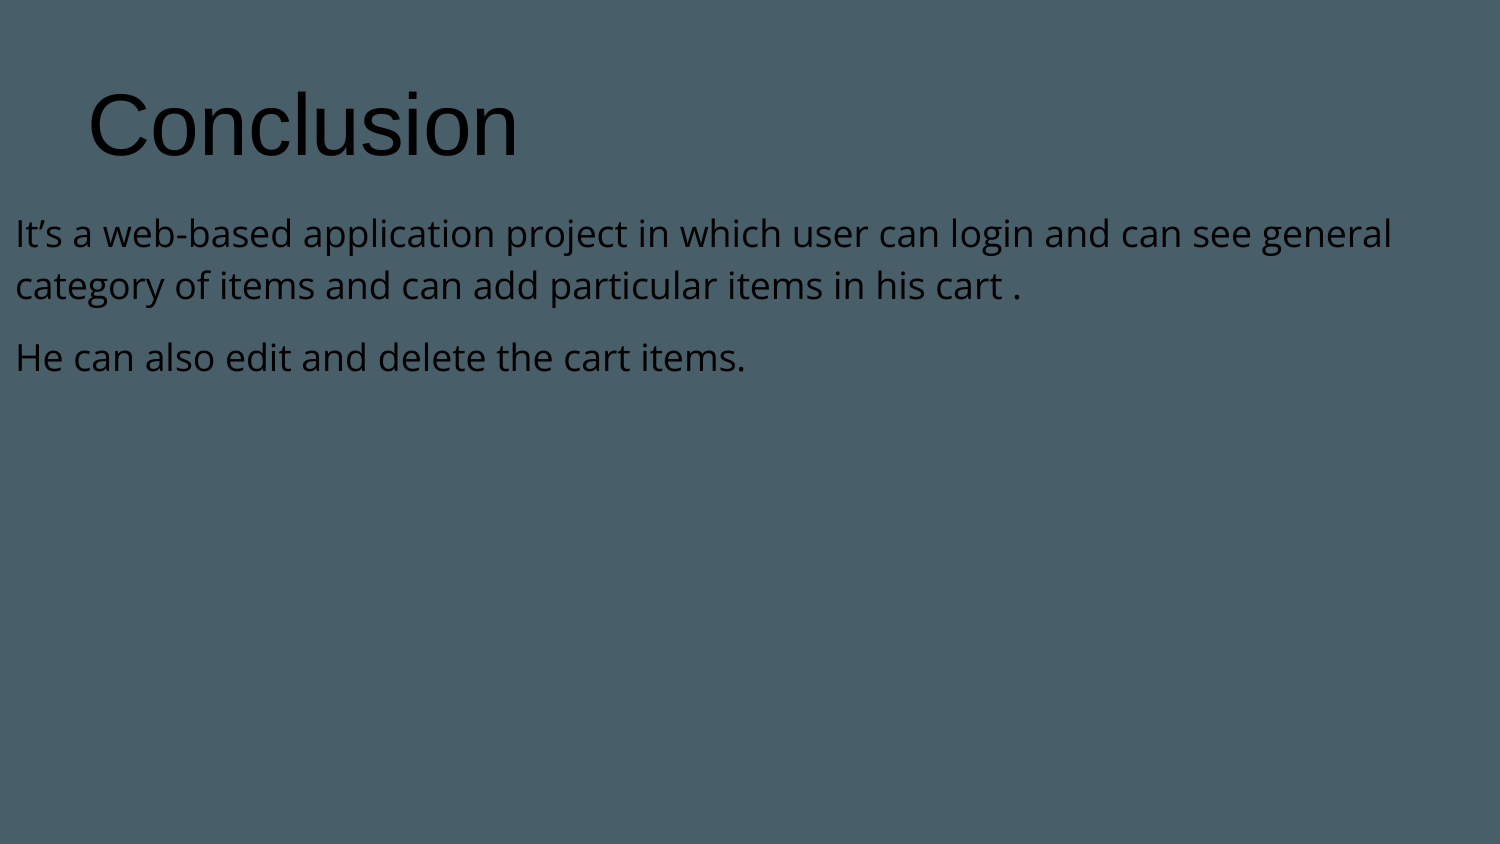

# Conclusion
It’s a web-based application project in which user can login and can see general category of items and can add particular items in his cart .
He can also edit and delete the cart items.